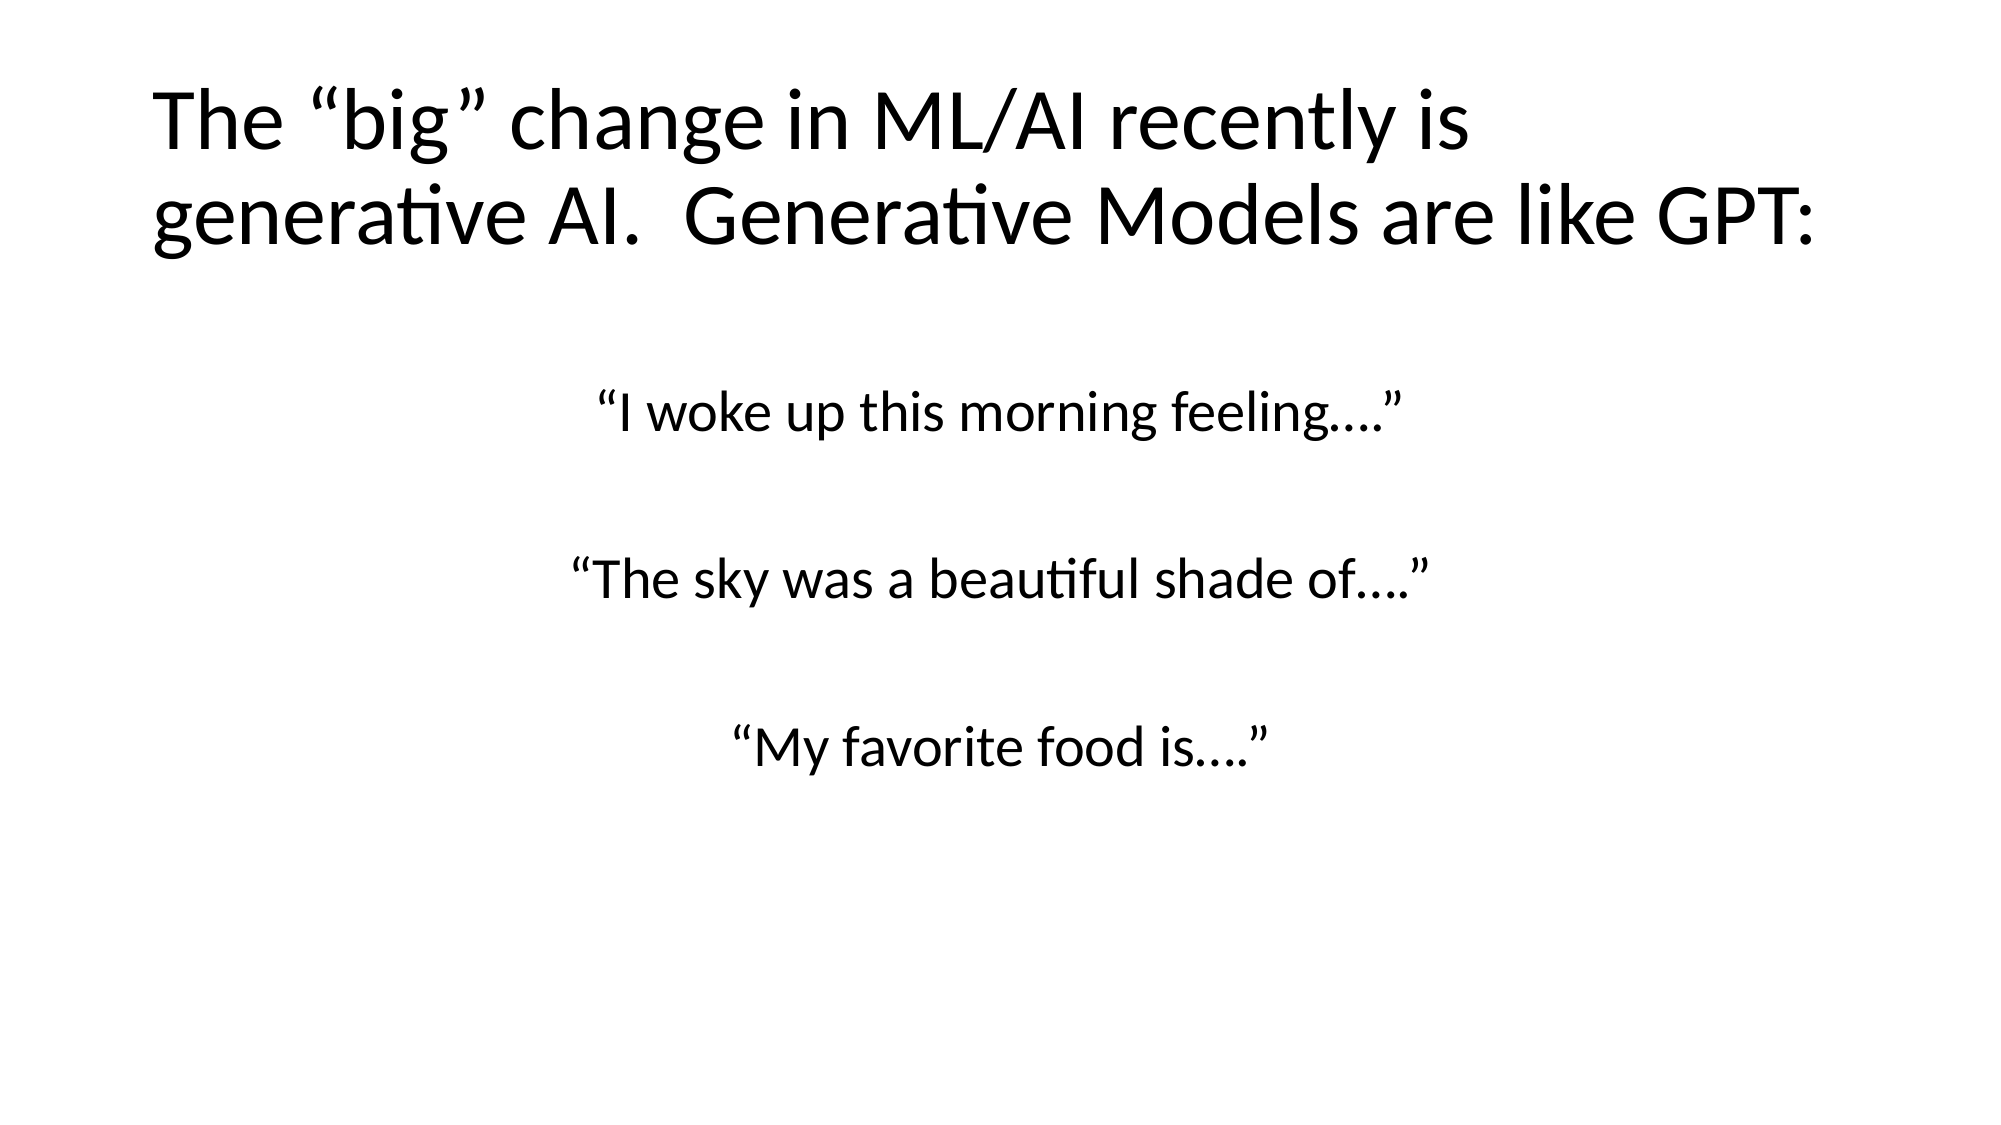

# The “big” change in ML/AI recently is generative AI.  Generative Models are like GPT:
“I woke up this morning feeling….”

“The sky was a beautiful shade of….”

“My favorite food is….”